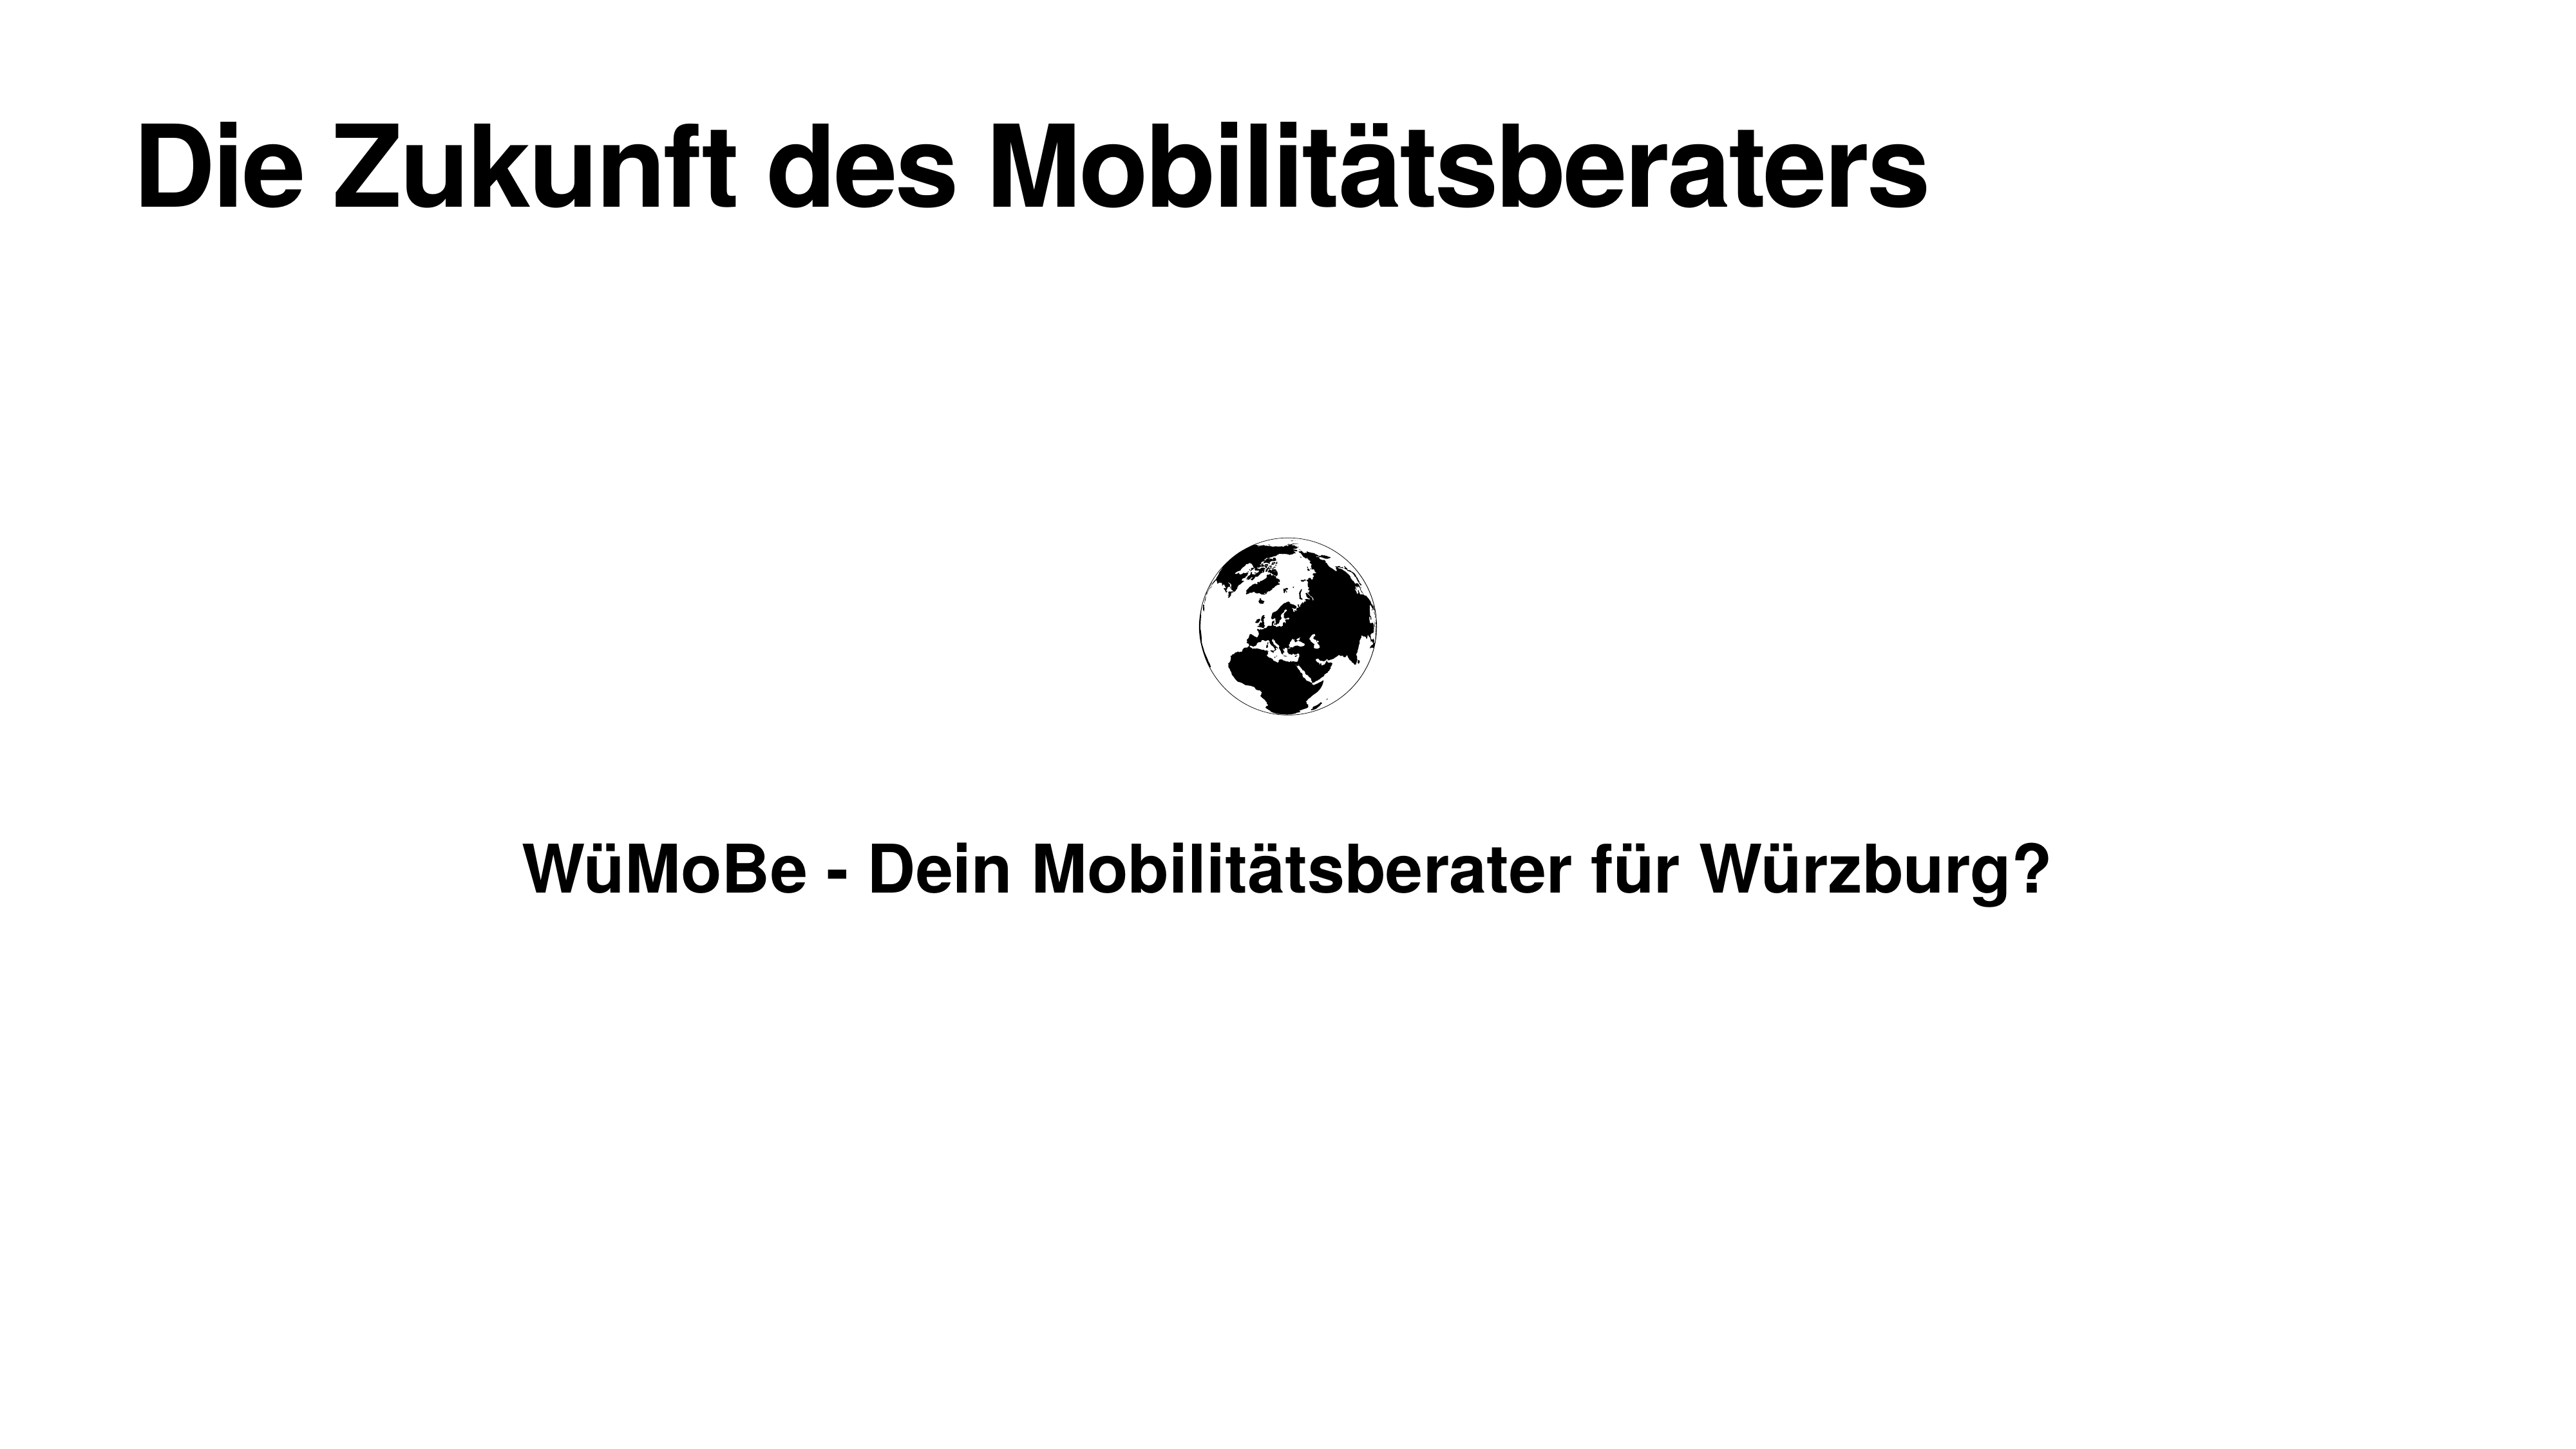

# Die Zukunft des Mobilitätsberaters

WüMoBe - Dein Mobilitätsberater für Würzburg?